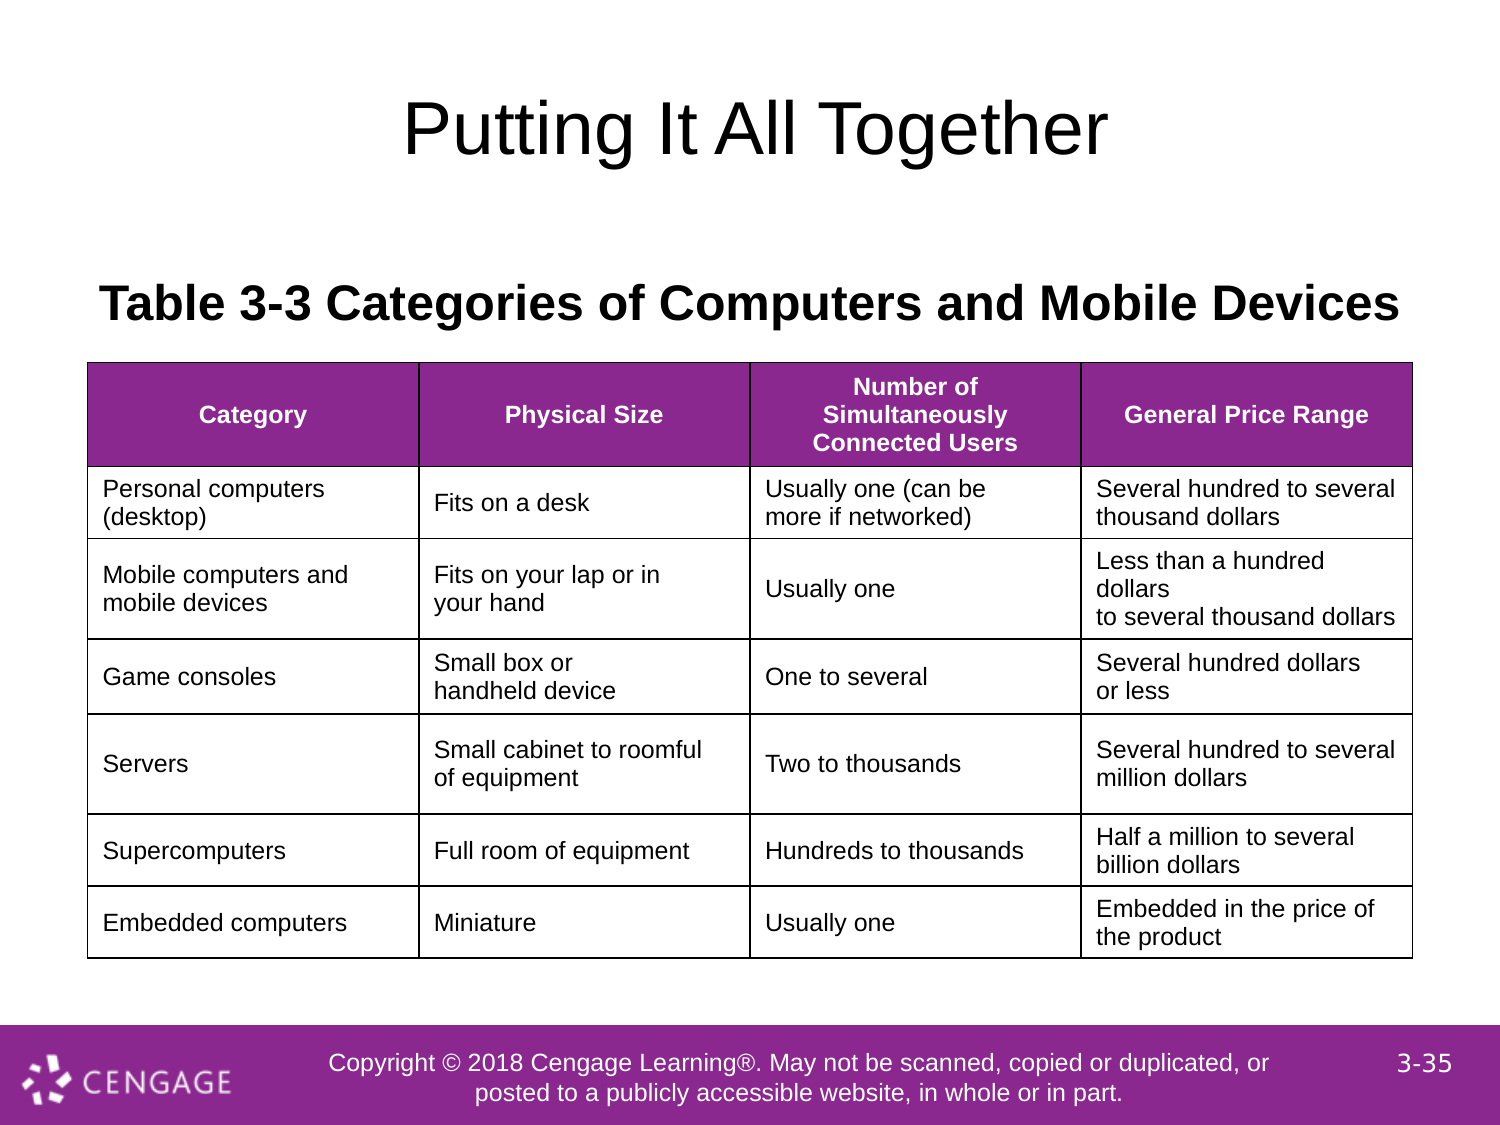

# Putting It All Together
Table 3-3 Categories of Computers and Mobile Devices
| Category | Physical Size | Number of Simultaneously Connected Users | General Price Range |
| --- | --- | --- | --- |
| Personal computers (desktop) | Fits on a desk | Usually one (can be more if networked) | Several hundred to several thousand dollars |
| Mobile computers and mobile devices | Fits on your lap or in your hand | Usually one | Less than a hundred dollars to several thousand dollars |
| Game consoles | Small box or handheld device | One to several | Several hundred dollars or less |
| Servers | Small cabinet to roomful of equipment | Two to thousands | Several hundred to several million dollars |
| Supercomputers | Full room of equipment | Hundreds to thousands | Half a million to several billion dollars |
| Embedded computers | Miniature | Usually one | Embedded in the price of the product |